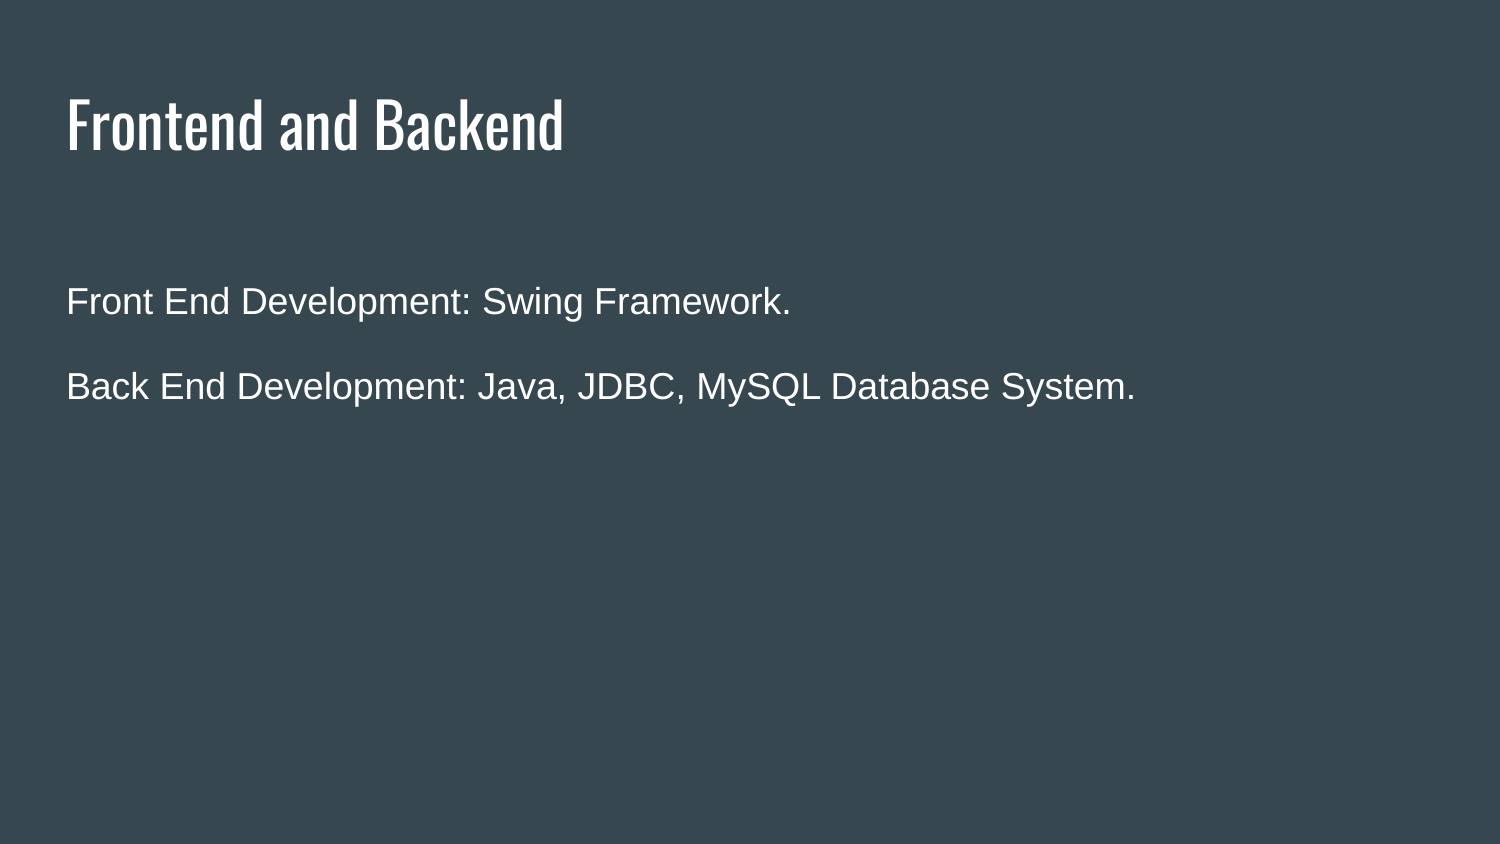

# Frontend and Backend
Front End Development: Swing Framework.
Back End Development: Java, JDBC, MySQL Database System.